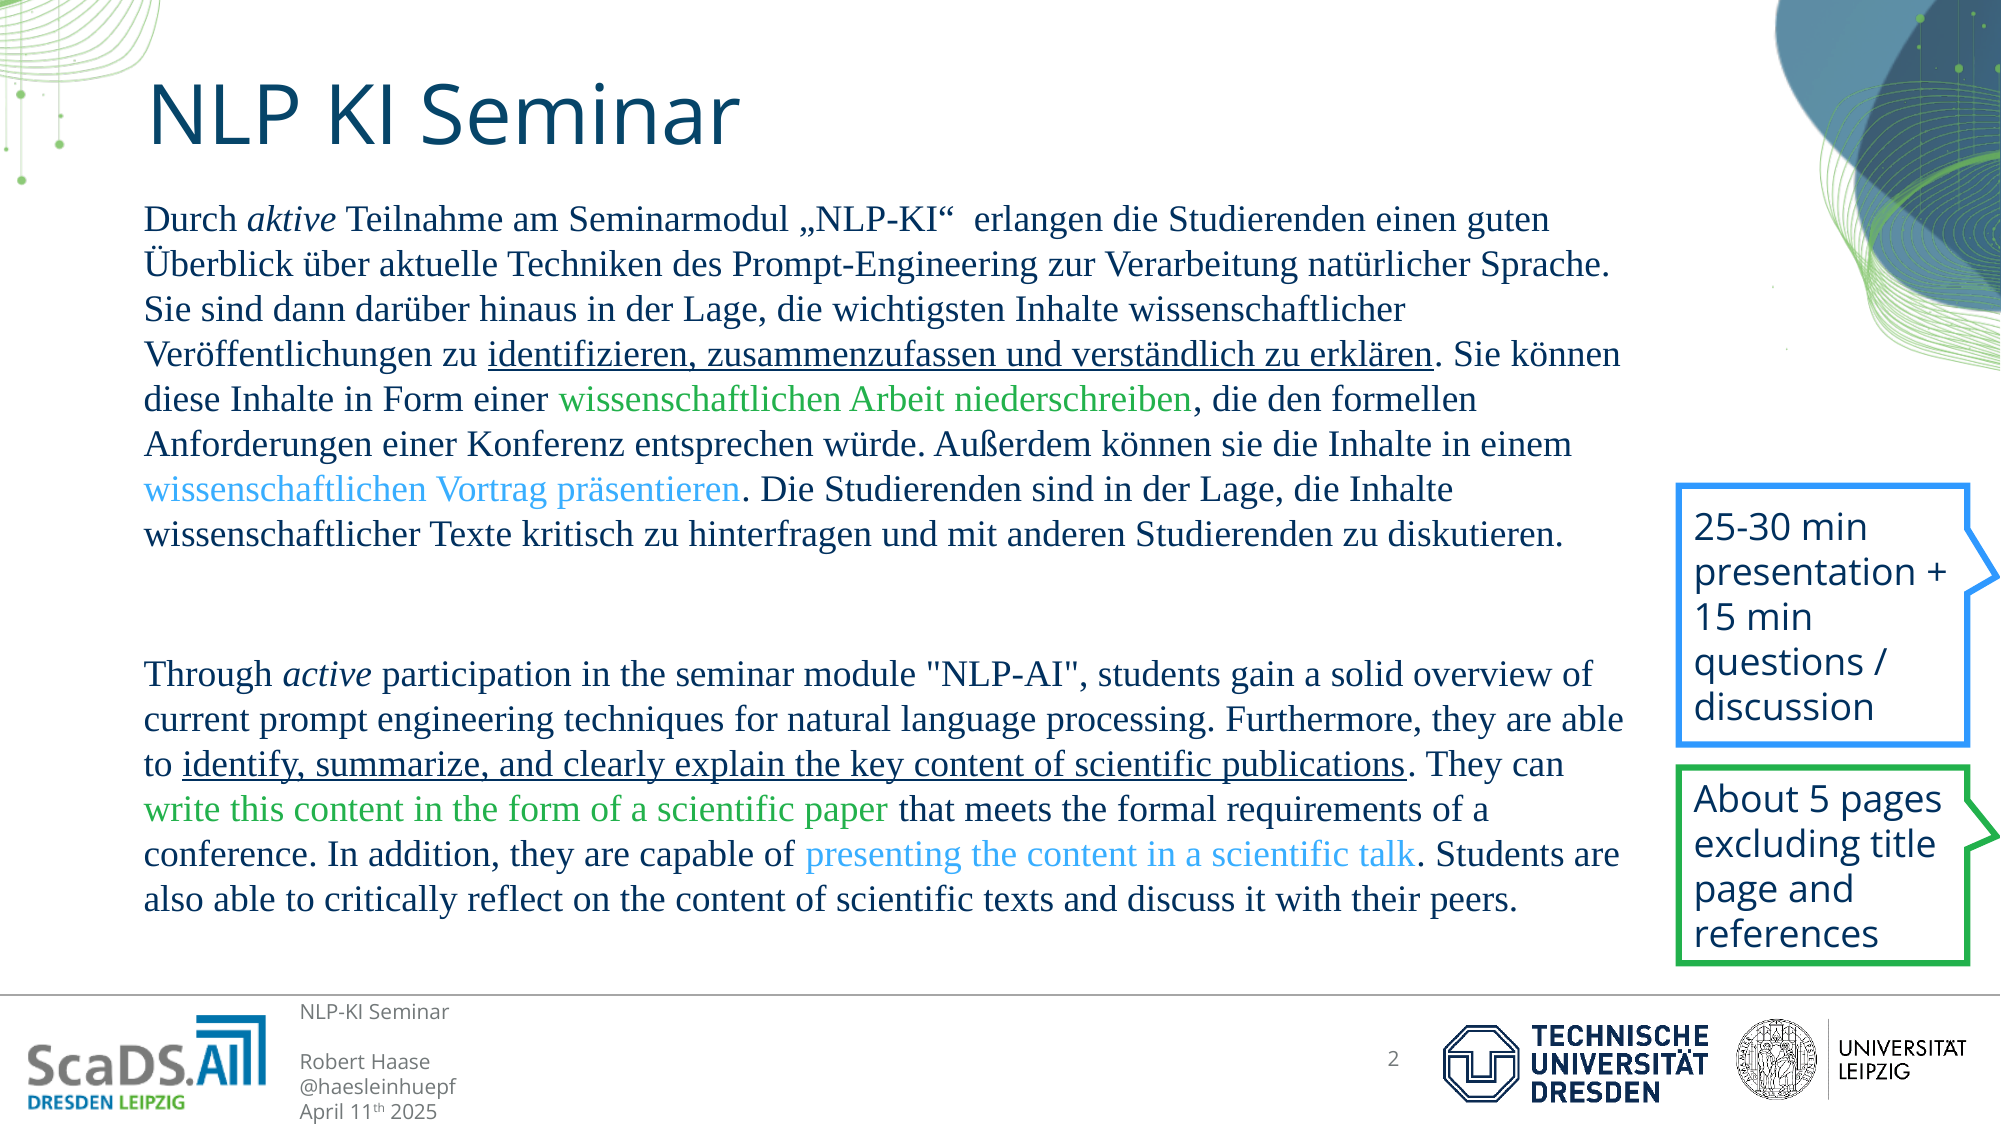

# NLP KI Seminar
Durch aktive Teilnahme am Seminarmodul „NLP-KI“  erlangen die Studierenden einen guten Überblick über aktuelle Techniken des Prompt-Engineering zur Verarbeitung natürlicher Sprache. Sie sind dann darüber hinaus in der Lage, die wichtigsten Inhalte wissenschaftlicher Veröffentlichungen zu identifizieren, zusammenzufassen und verständlich zu erklären. Sie können diese Inhalte in Form einer wissenschaftlichen Arbeit niederschreiben, die den formellen Anforderungen einer Konferenz entsprechen würde. Außerdem können sie die Inhalte in einem wissenschaftlichen Vortrag präsentieren. Die Studierenden sind in der Lage, die Inhalte wissenschaftlicher Texte kritisch zu hinterfragen und mit anderen Studierenden zu diskutieren.

Through active participation in the seminar module "NLP-AI", students gain a solid overview of current prompt engineering techniques for natural language processing. Furthermore, they are able to identify, summarize, and clearly explain the key content of scientific publications. They can write this content in the form of a scientific paper that meets the formal requirements of a conference. In addition, they are capable of presenting the content in a scientific talk. Students are also able to critically reflect on the content of scientific texts and discuss it with their peers.
25-30 min presentation + 15 min questions / discussion
About 5 pages excluding title page and references